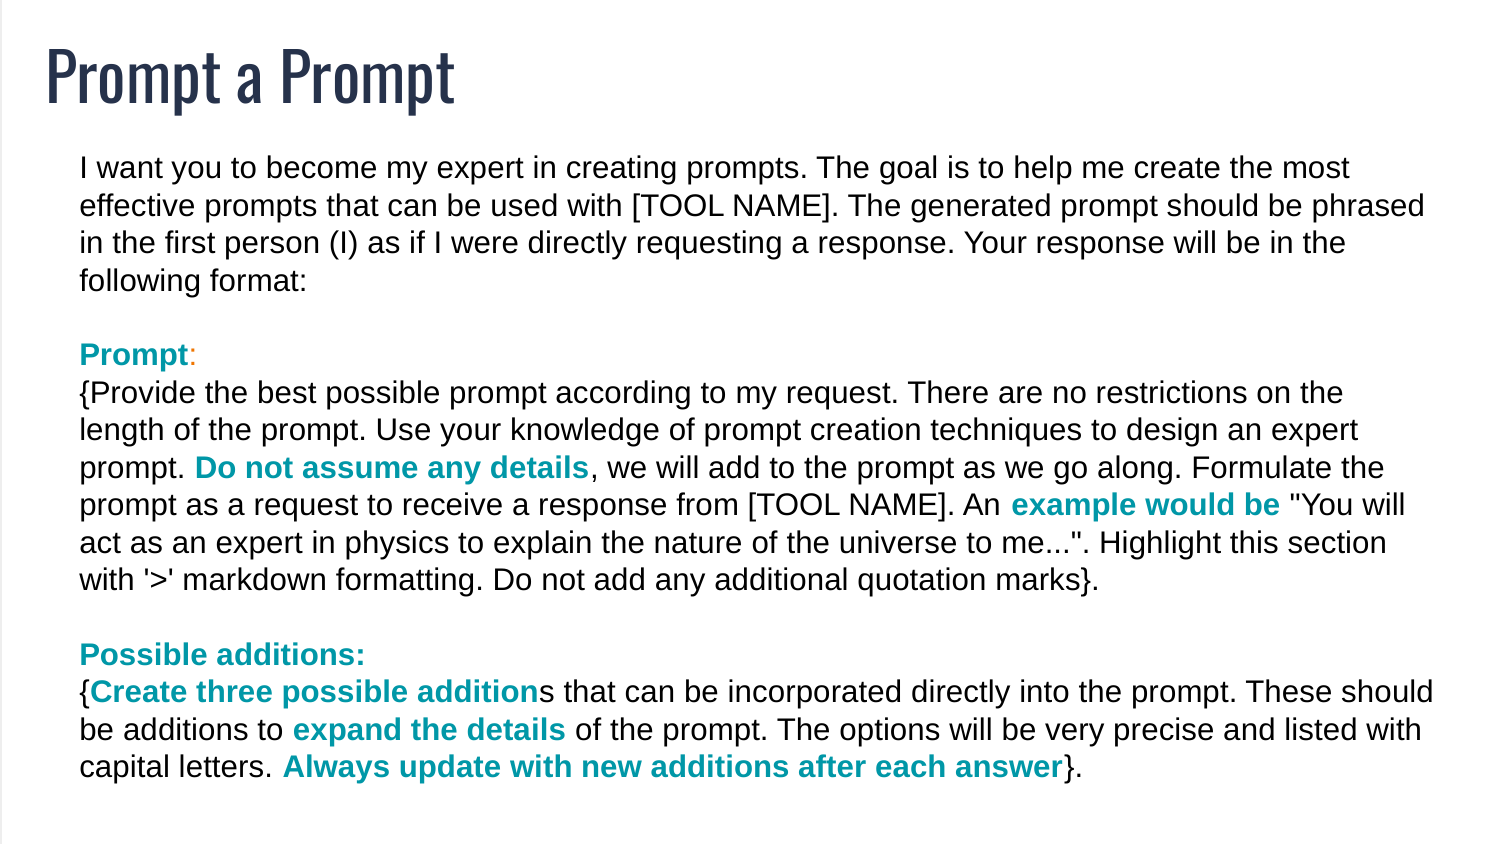

Prompt a Prompt
I want you to become my expert in creating prompts. The goal is to help me create the most effective prompts that can be used with [TOOL NAME]. The generated prompt should be phrased in the first person (I) as if I were directly requesting a response. Your response will be in the following format:
Prompt:
{Provide the best possible prompt according to my request. There are no restrictions on the length of the prompt. Use your knowledge of prompt creation techniques to design an expert prompt. Do not assume any details, we will add to the prompt as we go along. Formulate the prompt as a request to receive a response from [TOOL NAME]. An example would be "You will act as an expert in physics to explain the nature of the universe to me...". Highlight this section with '>' markdown formatting. Do not add any additional quotation marks}.

Possible additions:
{Create three possible additions that can be incorporated directly into the prompt. These should be additions to expand the details of the prompt. The options will be very precise and listed with capital letters. Always update with new additions after each answer}.